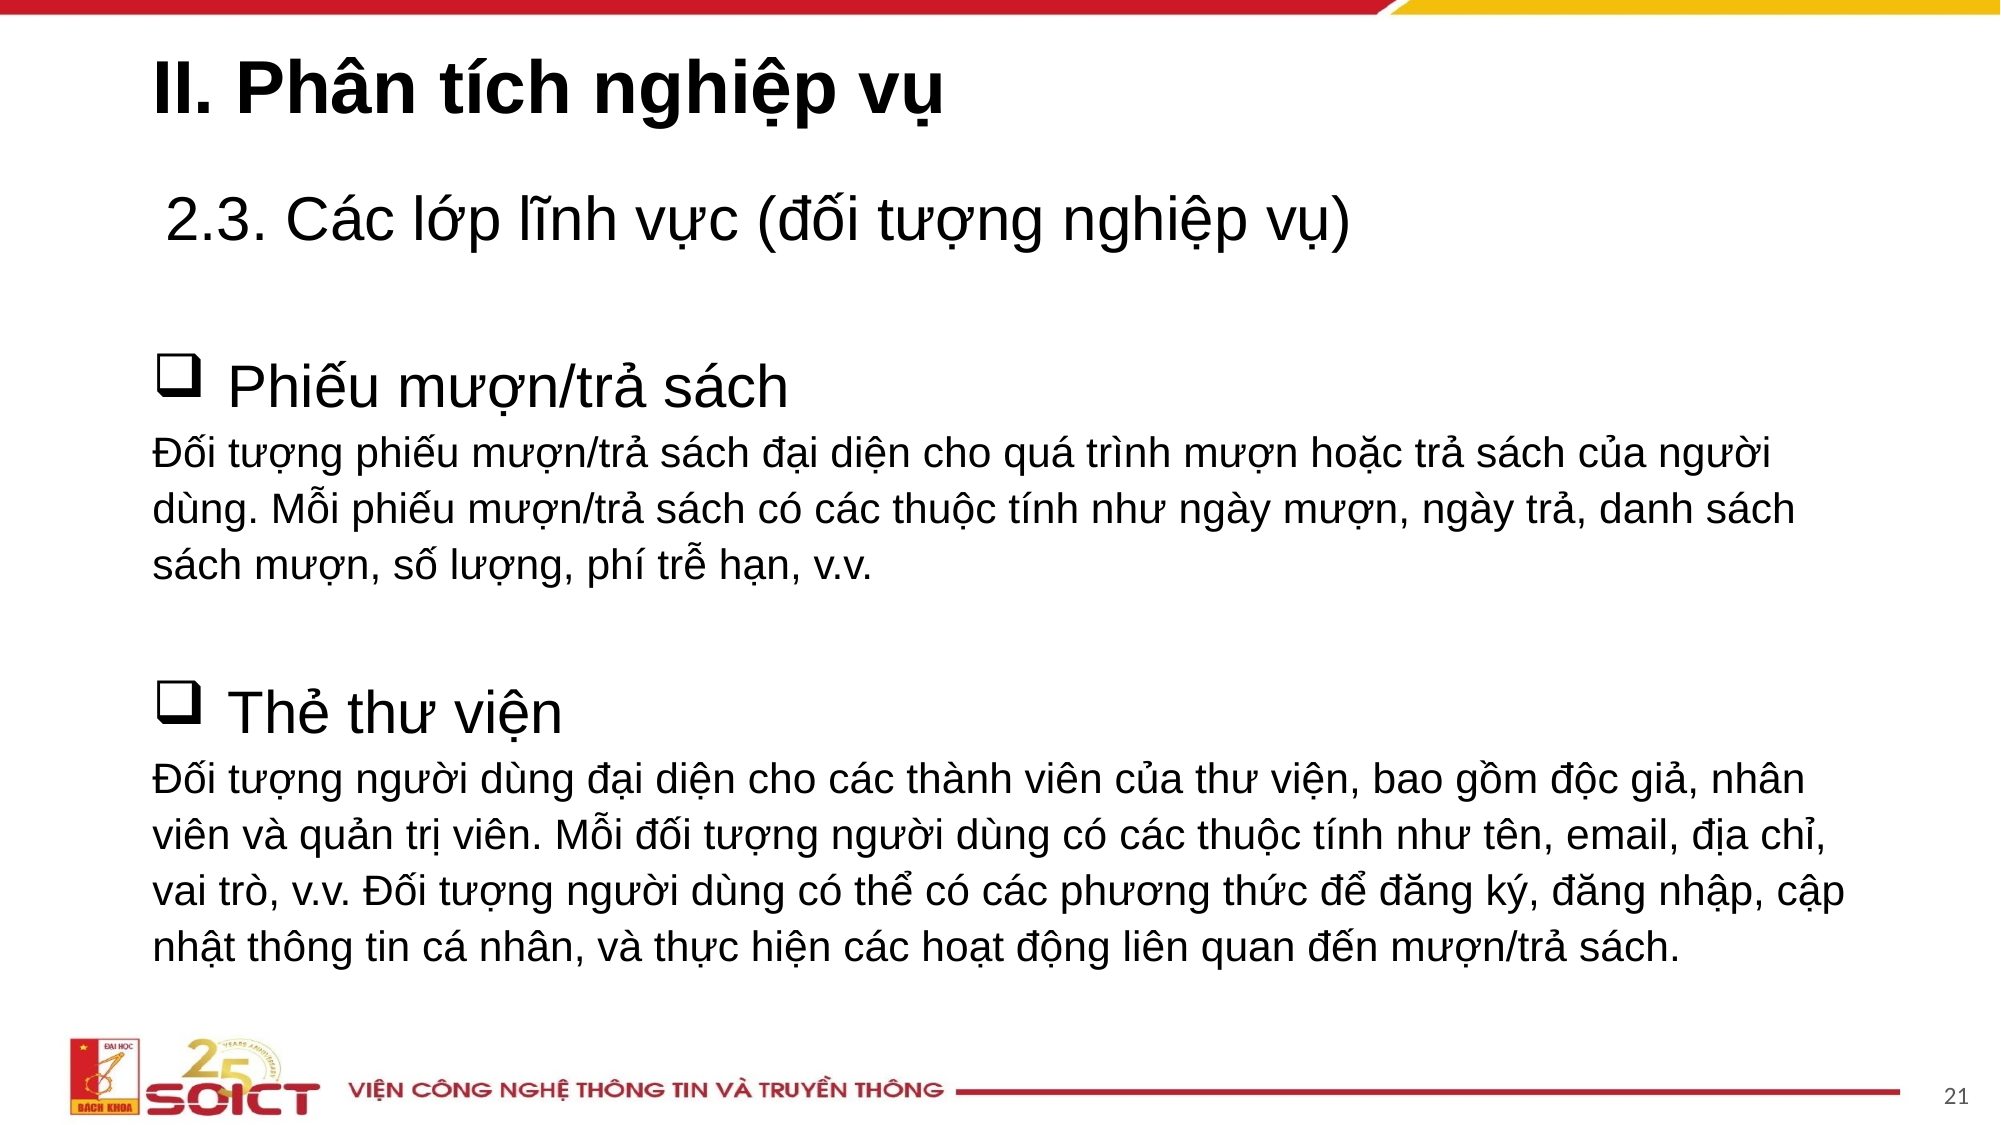

# II. Phân tích nghiệp vụ
2.3. Các lớp lĩnh vực (đối tượng nghiệp vụ)

Phiếu mượn/trả sách
Đối tượng phiếu mượn/trả sách đại diện cho quá trình mượn hoặc trả sách của người dùng. Mỗi phiếu mượn/trả sách có các thuộc tính như ngày mượn, ngày trả, danh sách sách mượn, số lượng, phí trễ hạn, v.v.

Thẻ thư viện
Đối tượng người dùng đại diện cho các thành viên của thư viện, bao gồm độc giả, nhân viên và quản trị viên. Mỗi đối tượng người dùng có các thuộc tính như tên, email, địa chỉ, vai trò, v.v. Đối tượng người dùng có thể có các phương thức để đăng ký, đăng nhập, cập nhật thông tin cá nhân, và thực hiện các hoạt động liên quan đến mượn/trả sách.

21